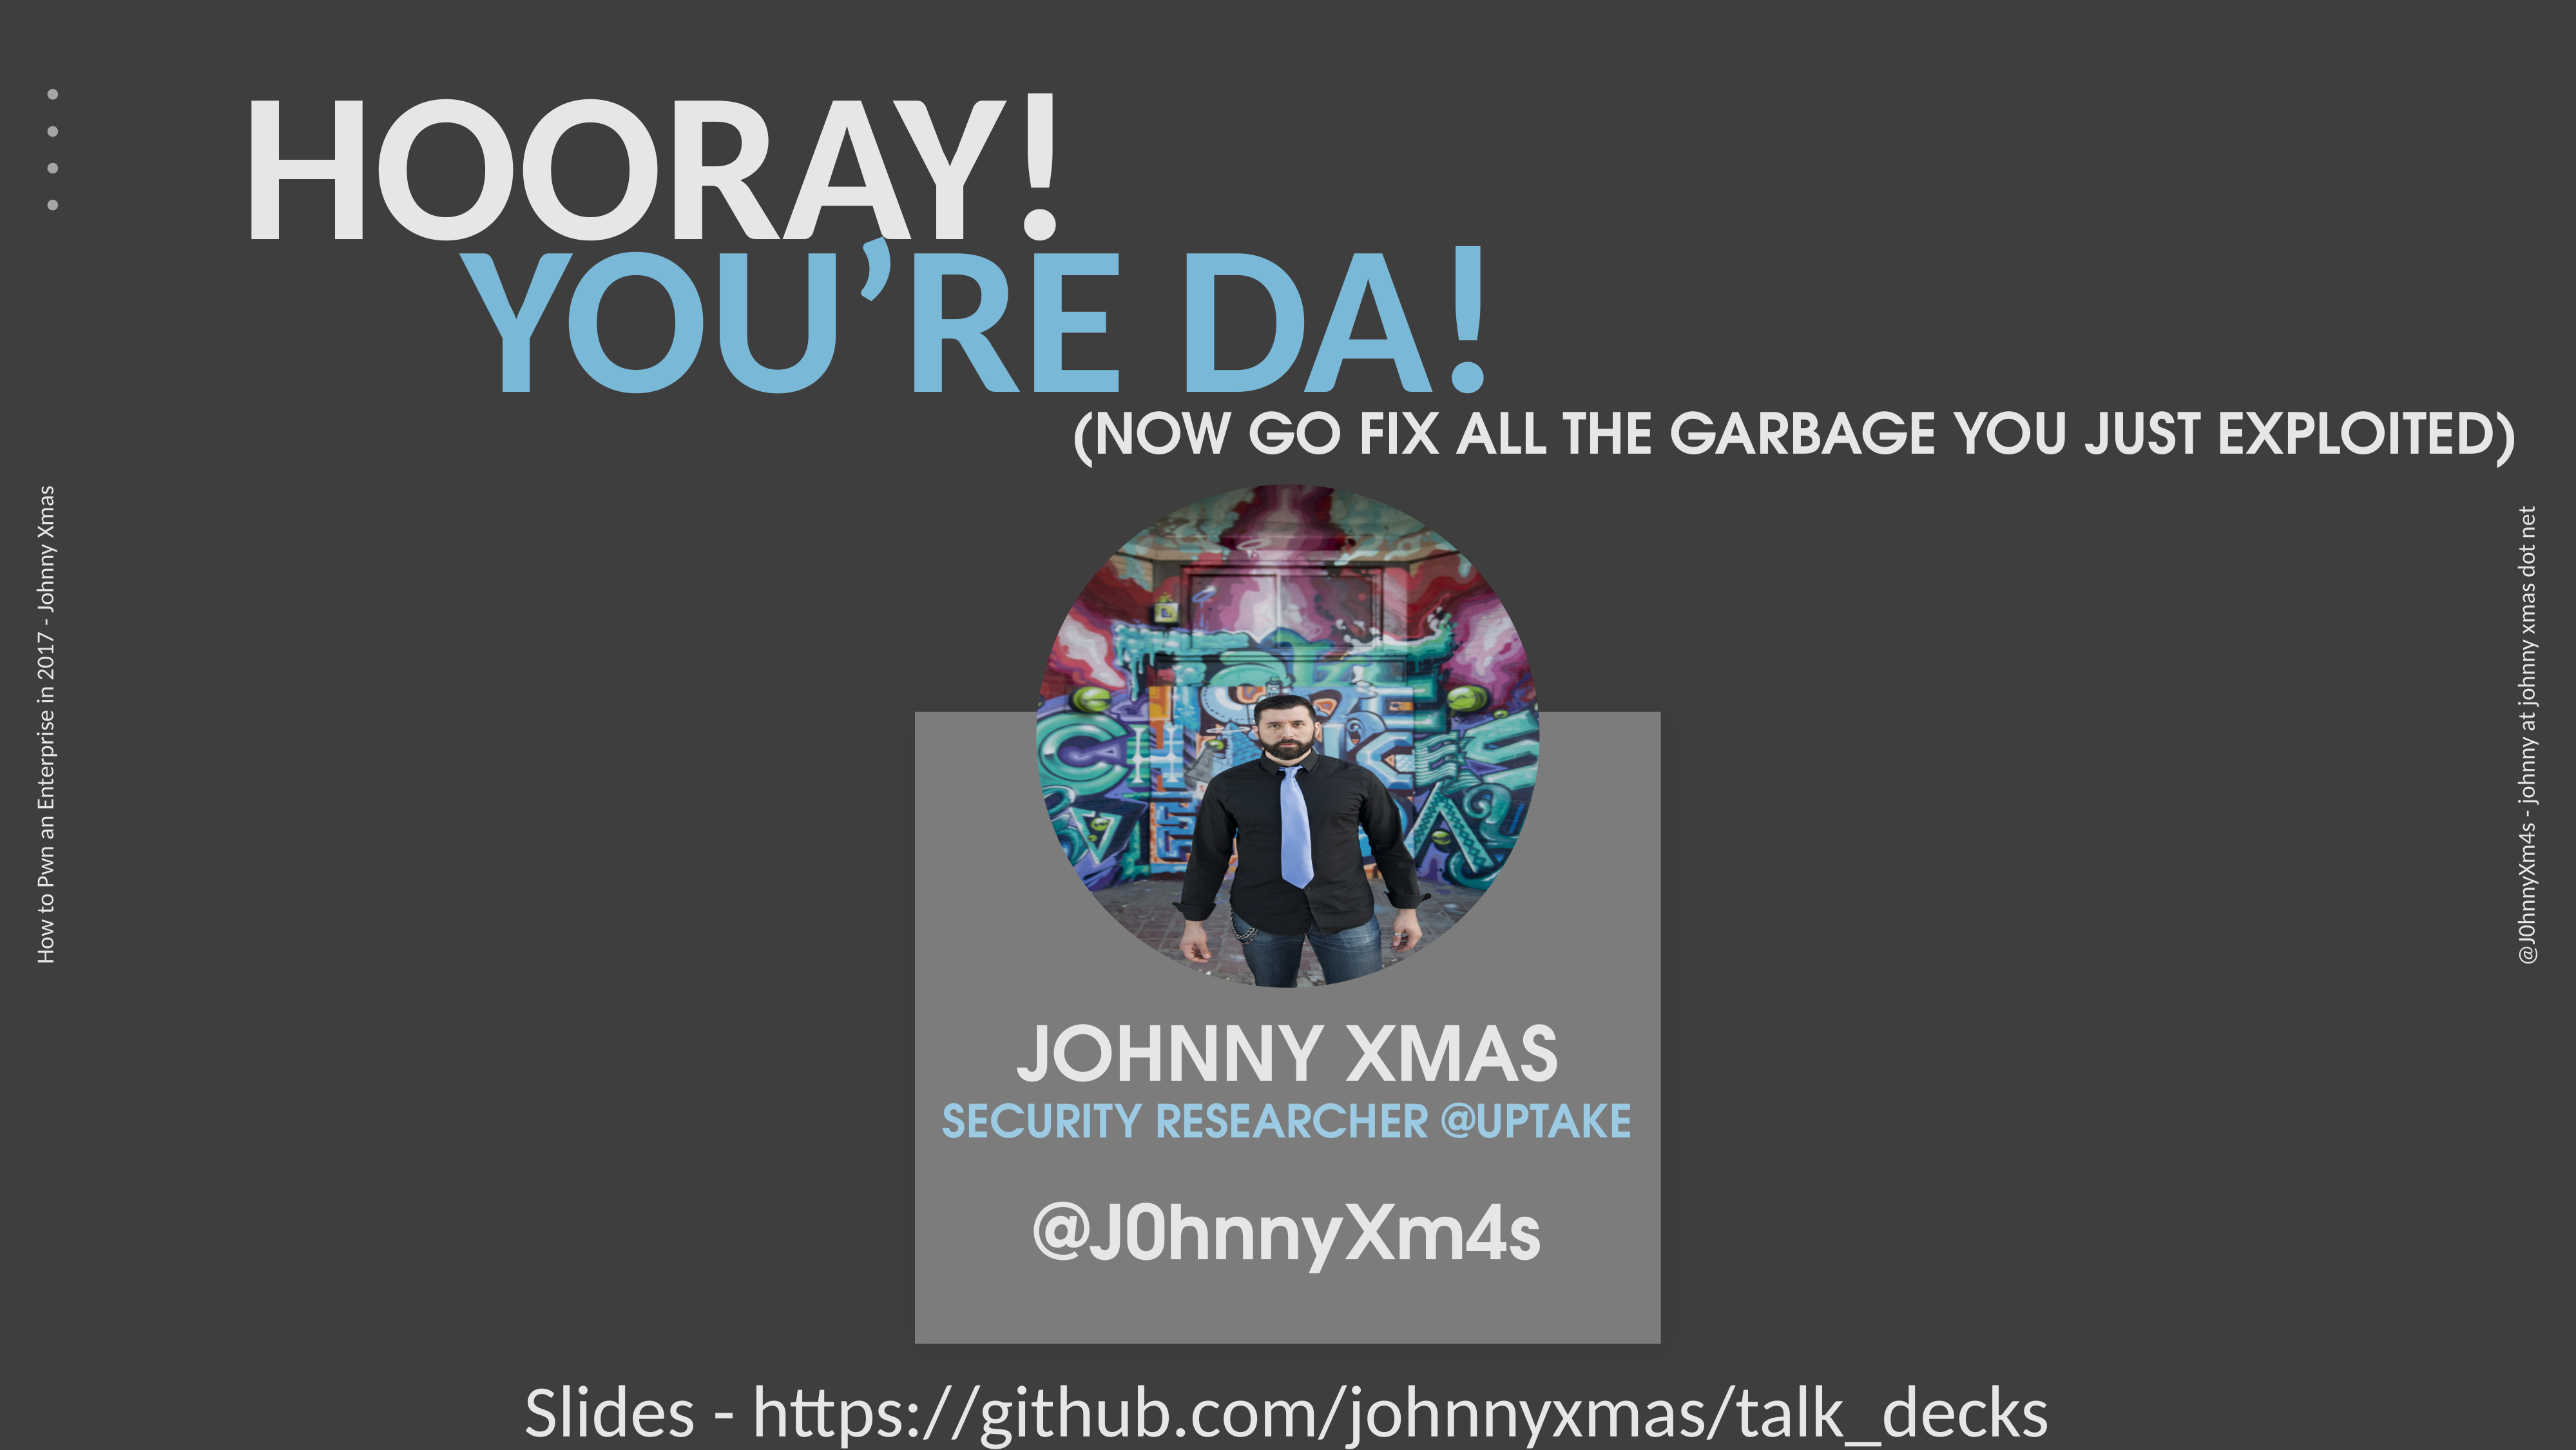

HOORAY!
YOU’RE DA!
(NOW GO FIX ALL THE GARBAGE YOU JUST EXPLOITED)

JOHNNY XMAS
SECURITY RESEARCHER @UPTAKE
@J0hnnyXm4s
32
Slides - https://github.com/johnnyxmas/talk_decks